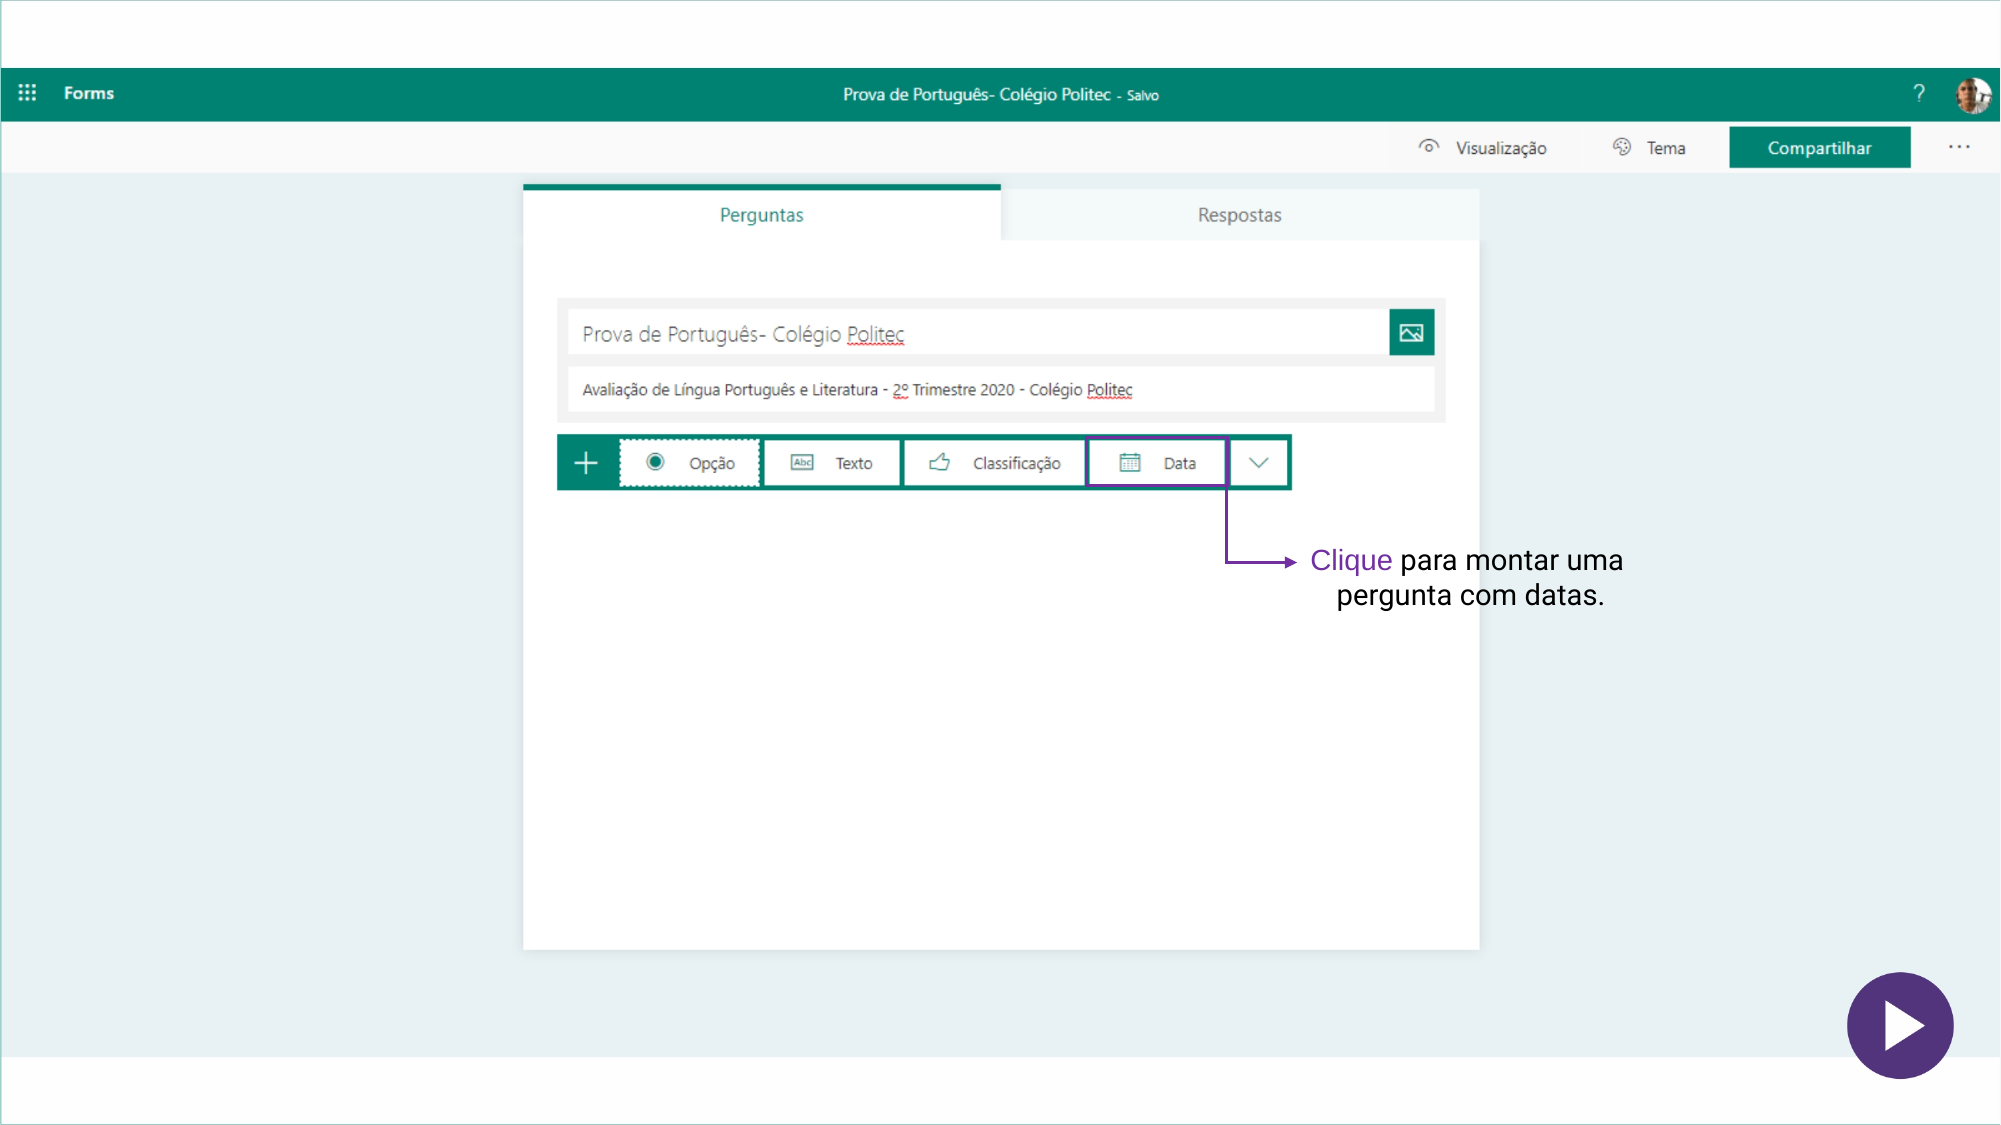

Clique para montar uma
 pergunta com datas.